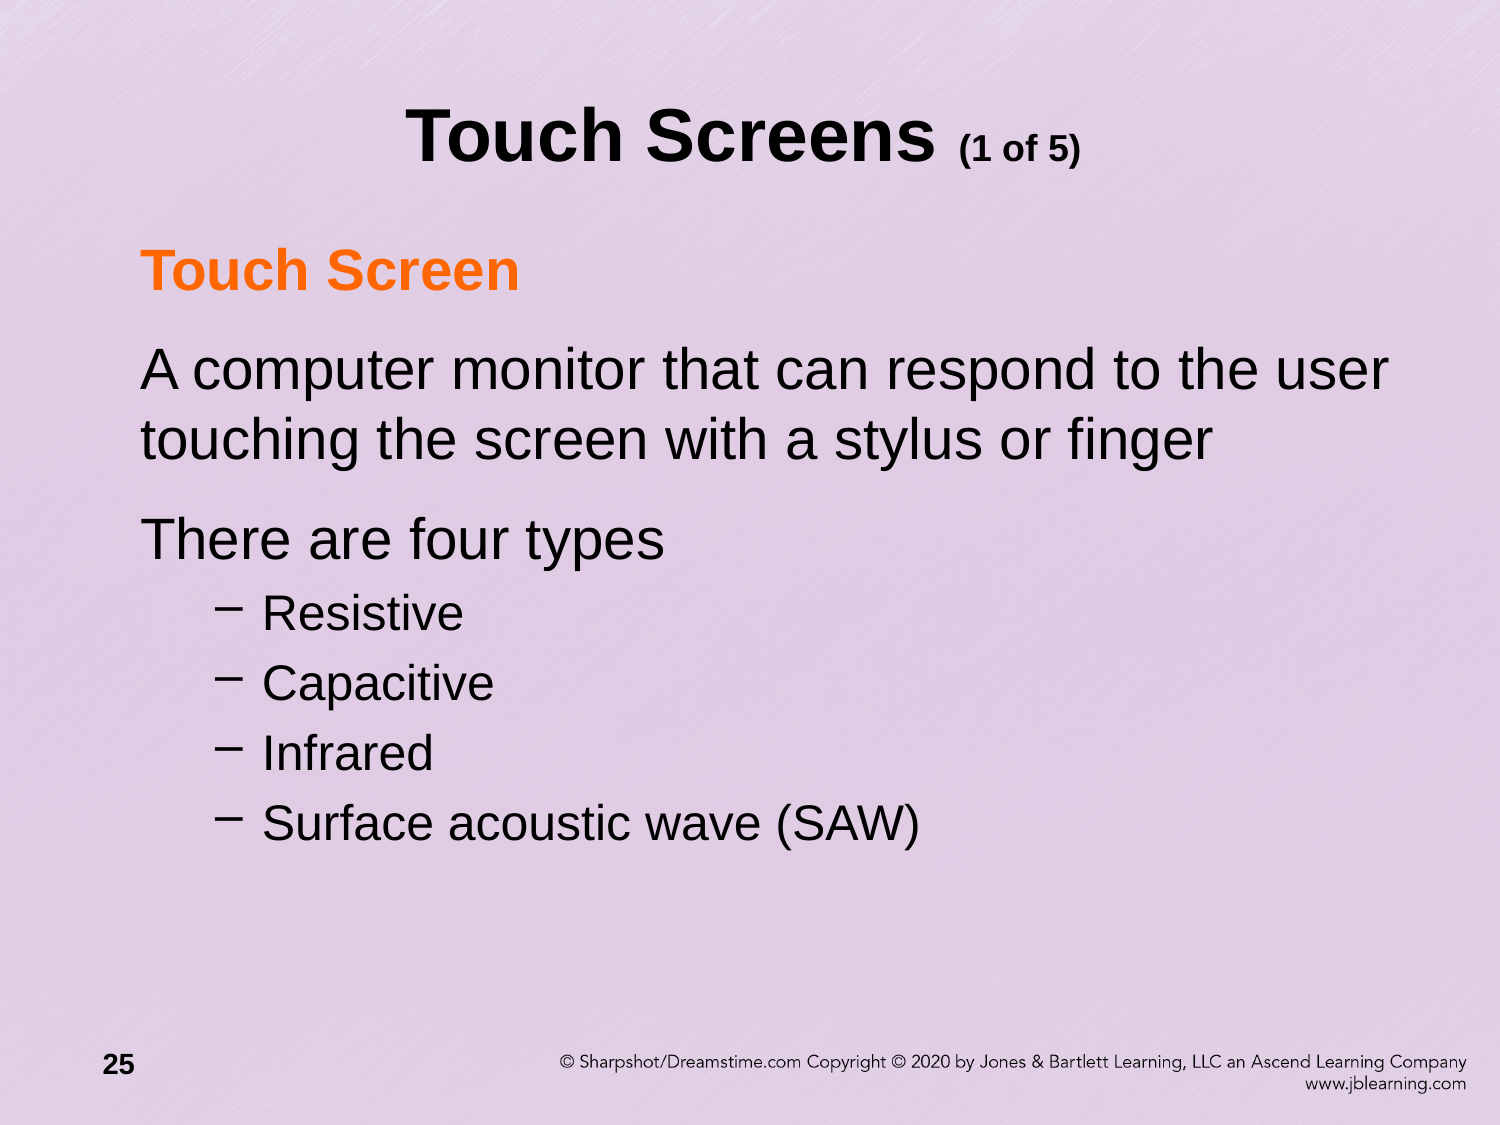

# Touch Screens (1 of 5)
Touch Screen
A computer monitor that can respond to the user touching the screen with a stylus or finger
There are four types
Resistive
Capacitive
Infrared
Surface acoustic wave (SAW)
25